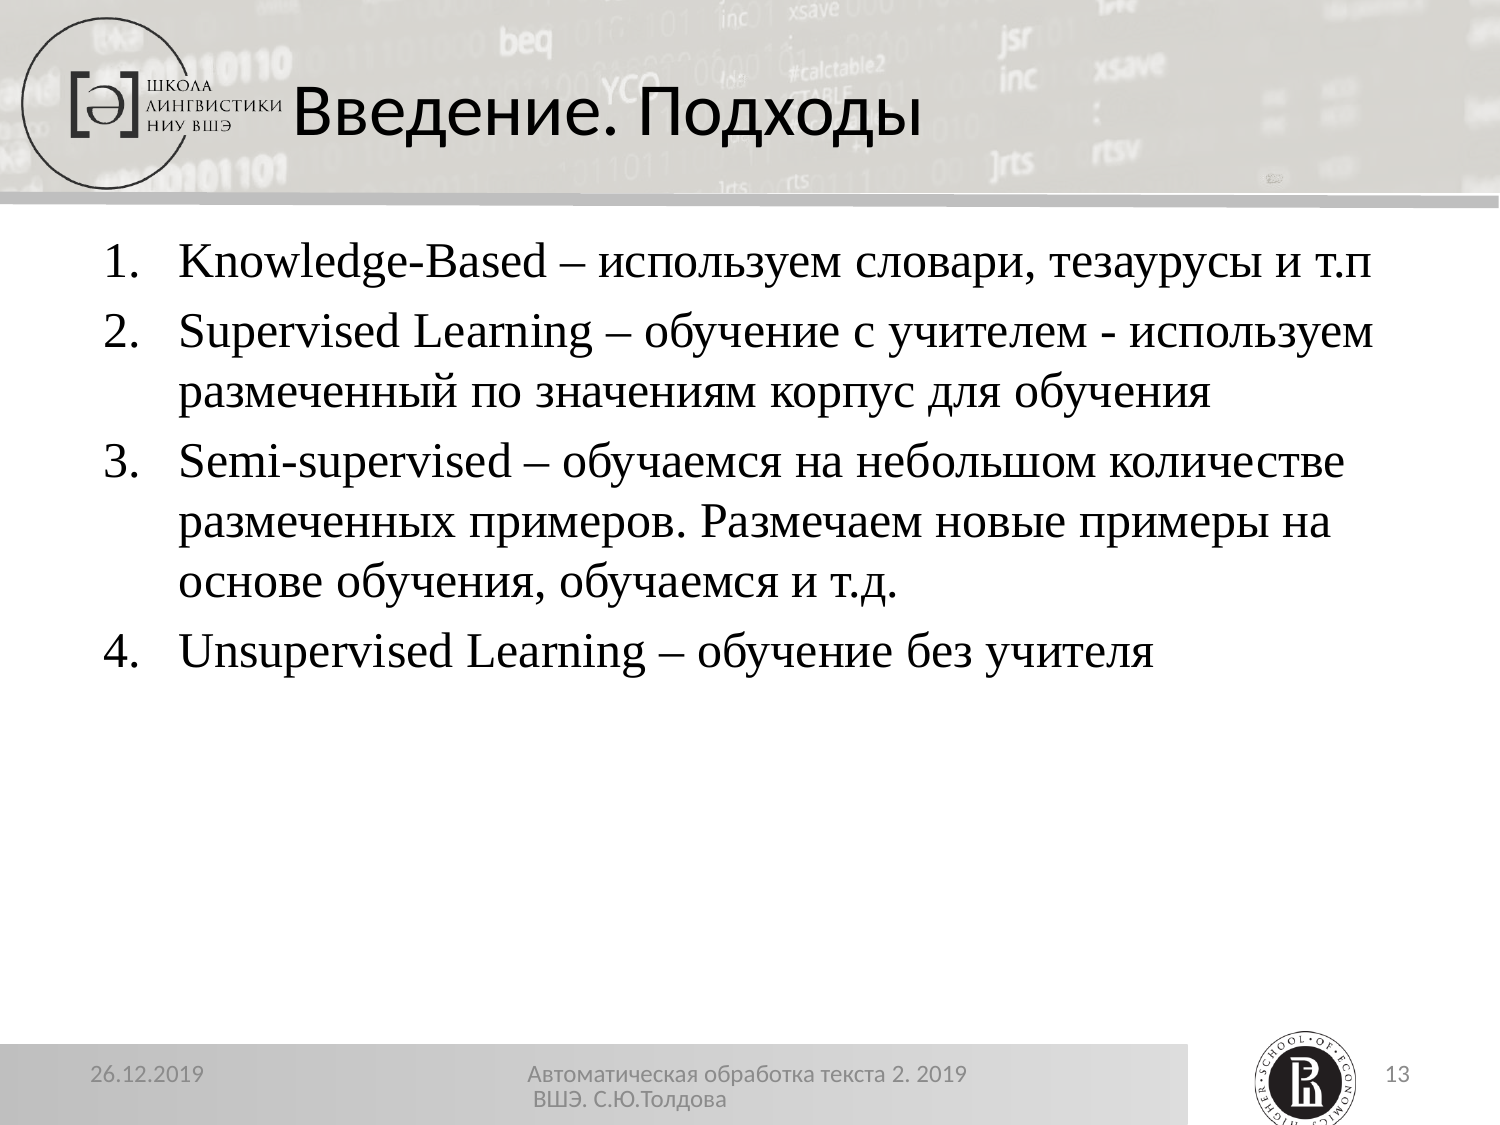

# Введение. Подходы
Knowledge-Based – используем словари, тезаурусы и т.п
Supervised Learning – обучение с учителем - используем размеченный по значениям корпус для обучения
Semi-supervised – обучаемся на небольшом количестве размеченных примеров. Размечаем новые примеры на основе обучения, обучаемся и т.д.
Unsupervised Learning – обучение без учителя

26.12.2019
Автоматическая обработка текста 2. 2019 ВШЭ. С.Ю.Толдова
13